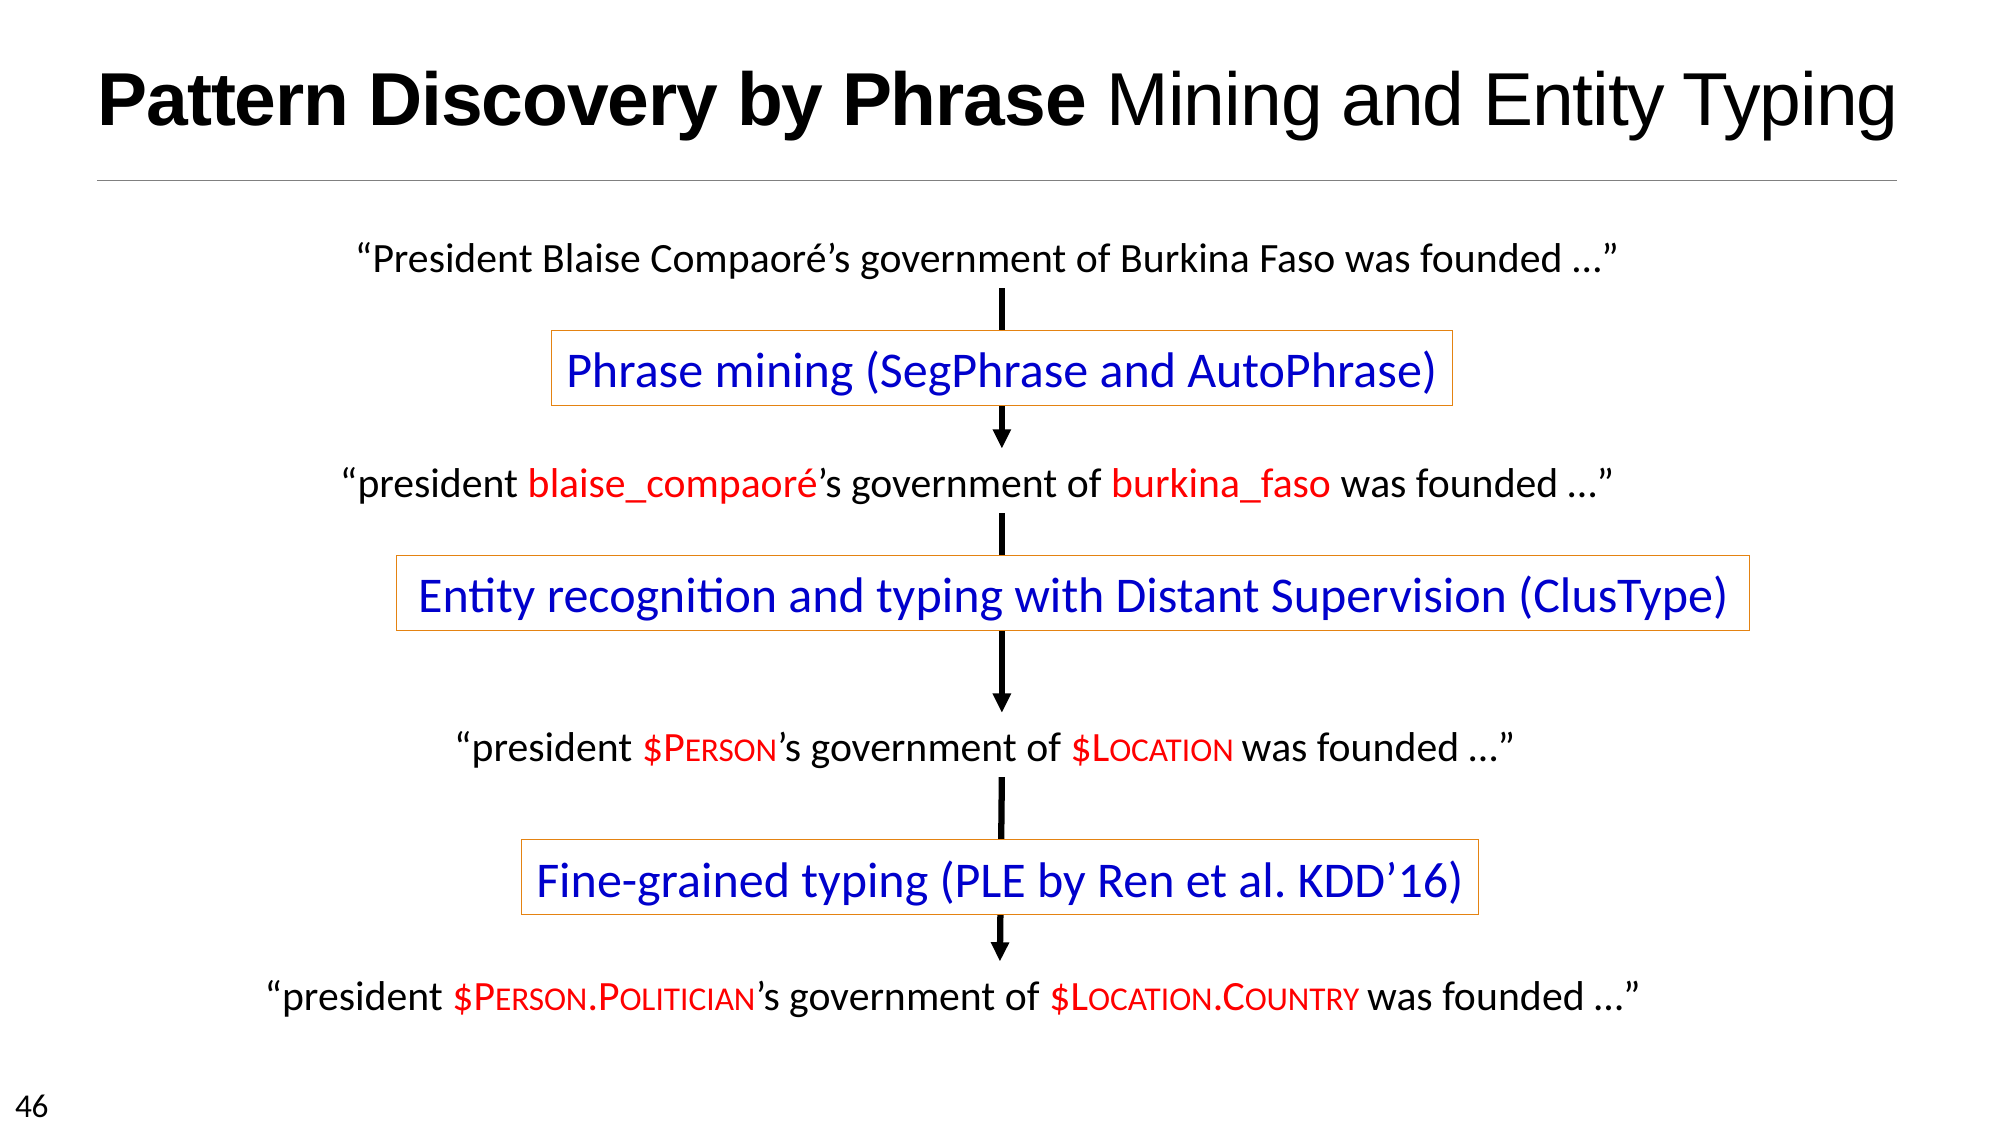

# Pattern Discovery by Phrase Mining and Entity Typing
“President Blaise Compaoré’s government of Burkina Faso was founded …”
Phrase mining (SegPhrase and AutoPhrase)
“president blaise_compaoré’s government of burkina_faso was founded …”
Entity recognition and typing with Distant Supervision (ClusType)
“president $PERSON’s government of $LOCATION was founded …”
Fine-grained typing (PLE by Ren et al. KDD’16)
“president $PERSON.POLITICIAN’s government of $LOCATION.COUNTRY was founded …”